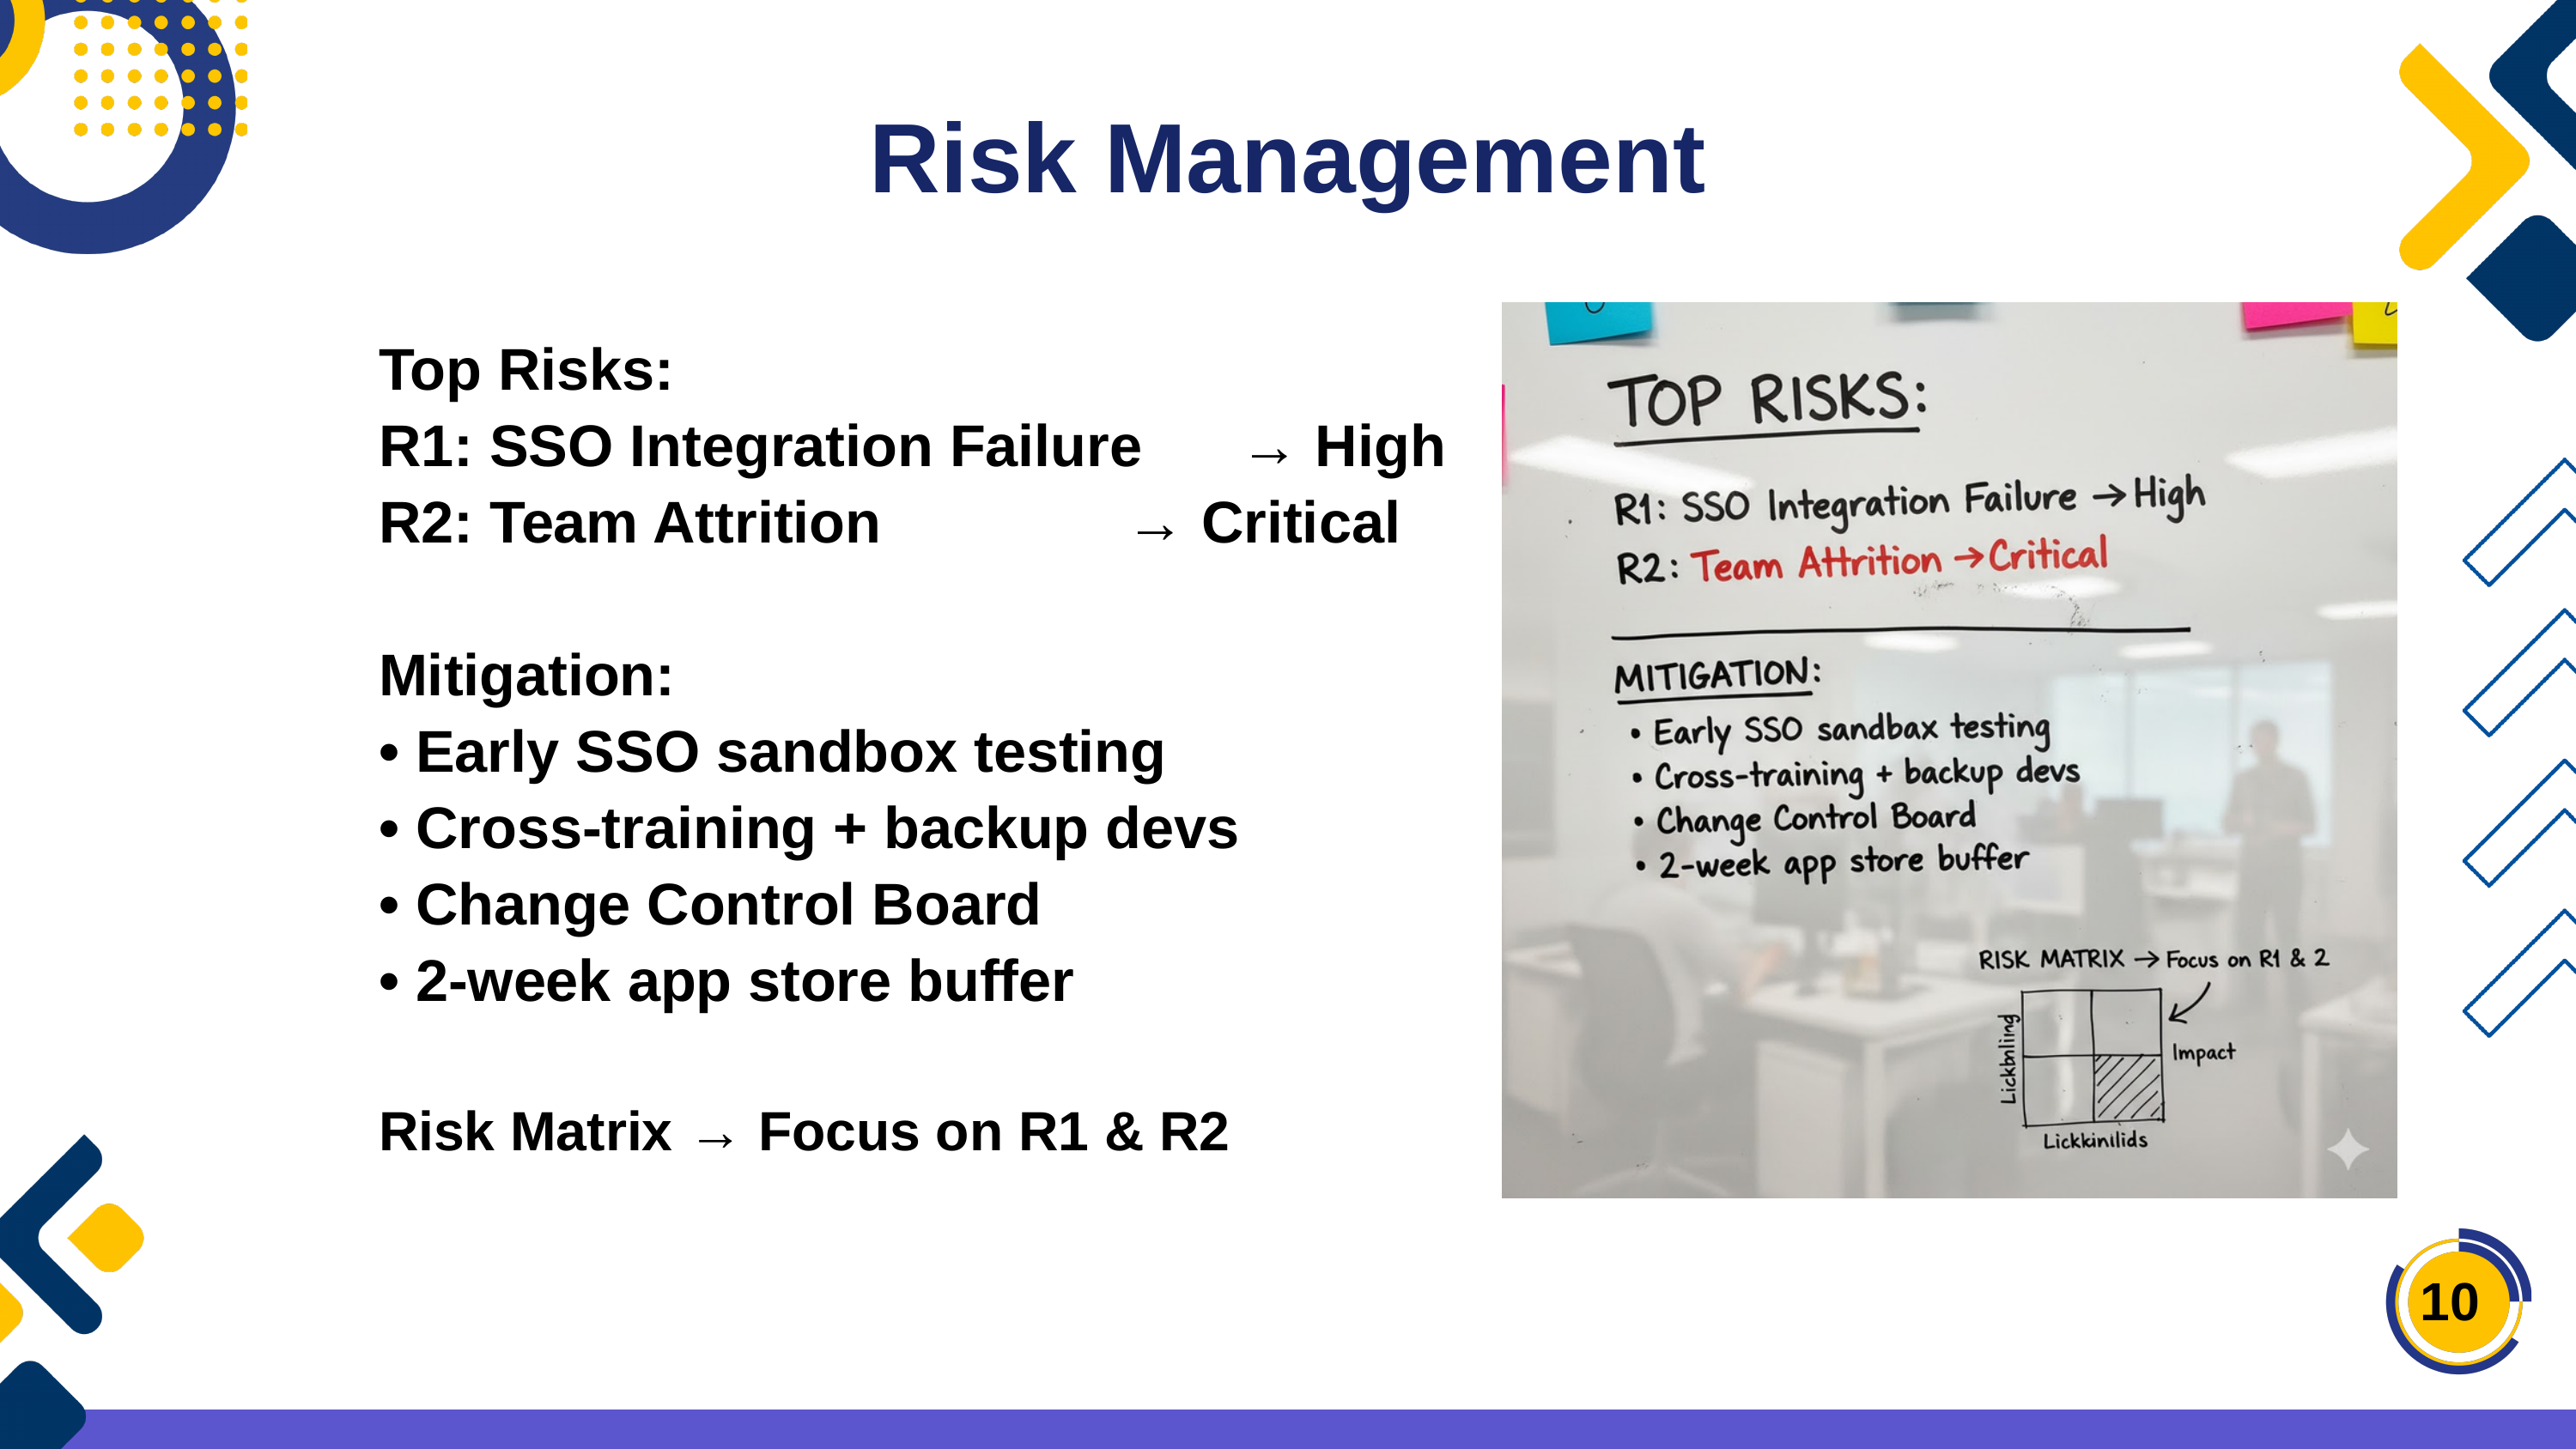

Risk Management

Top Risks:
R1: SSO Integration Failure      → High
R2: Team Attrition               → Critical

Mitigation:
• Early SSO sandbox testing
• Cross-training + backup devs
• Change Control Board
• 2-week app store buffer

Risk Matrix → Focus on R1 & R2

10